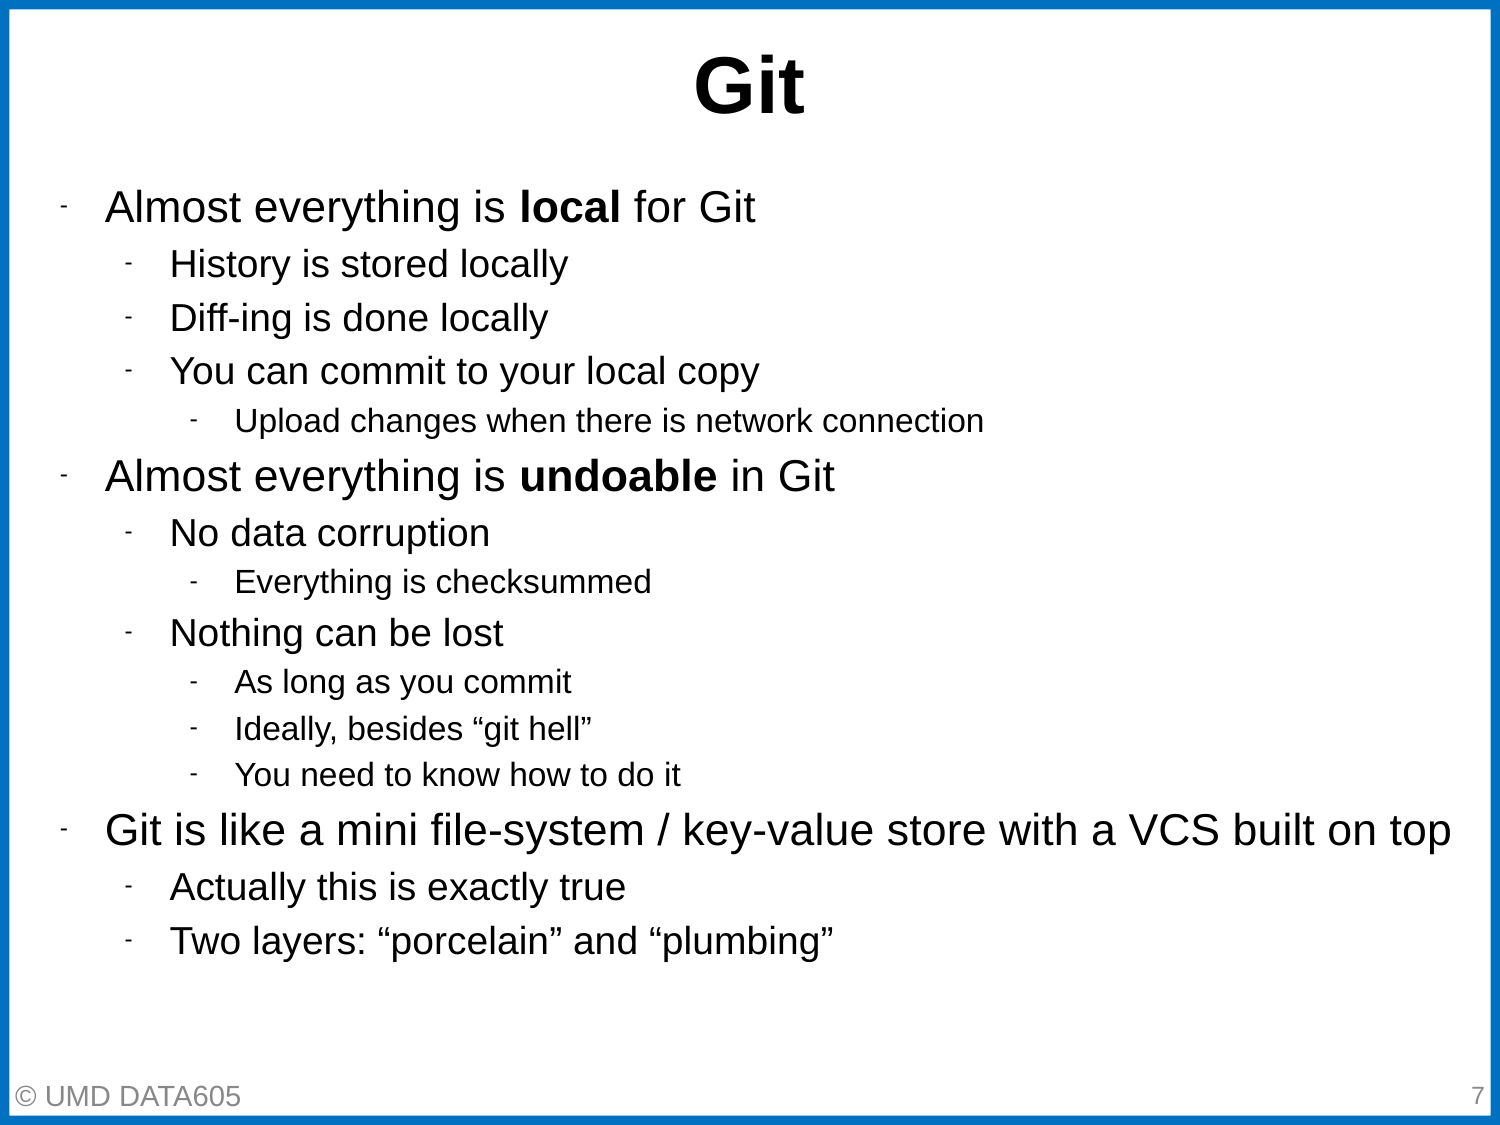

# Git
Almost everything is local for Git
History is stored locally
Diff-ing is done locally
You can commit to your local copy
Upload changes when there is network connection
Almost everything is undoable in Git
No data corruption
Everything is checksummed
Nothing can be lost
As long as you commit
Ideally, besides “git hell”
You need to know how to do it
Git is like a mini file-system / key-value store with a VCS built on top
Actually this is exactly true
Two layers: “porcelain” and “plumbing”
7